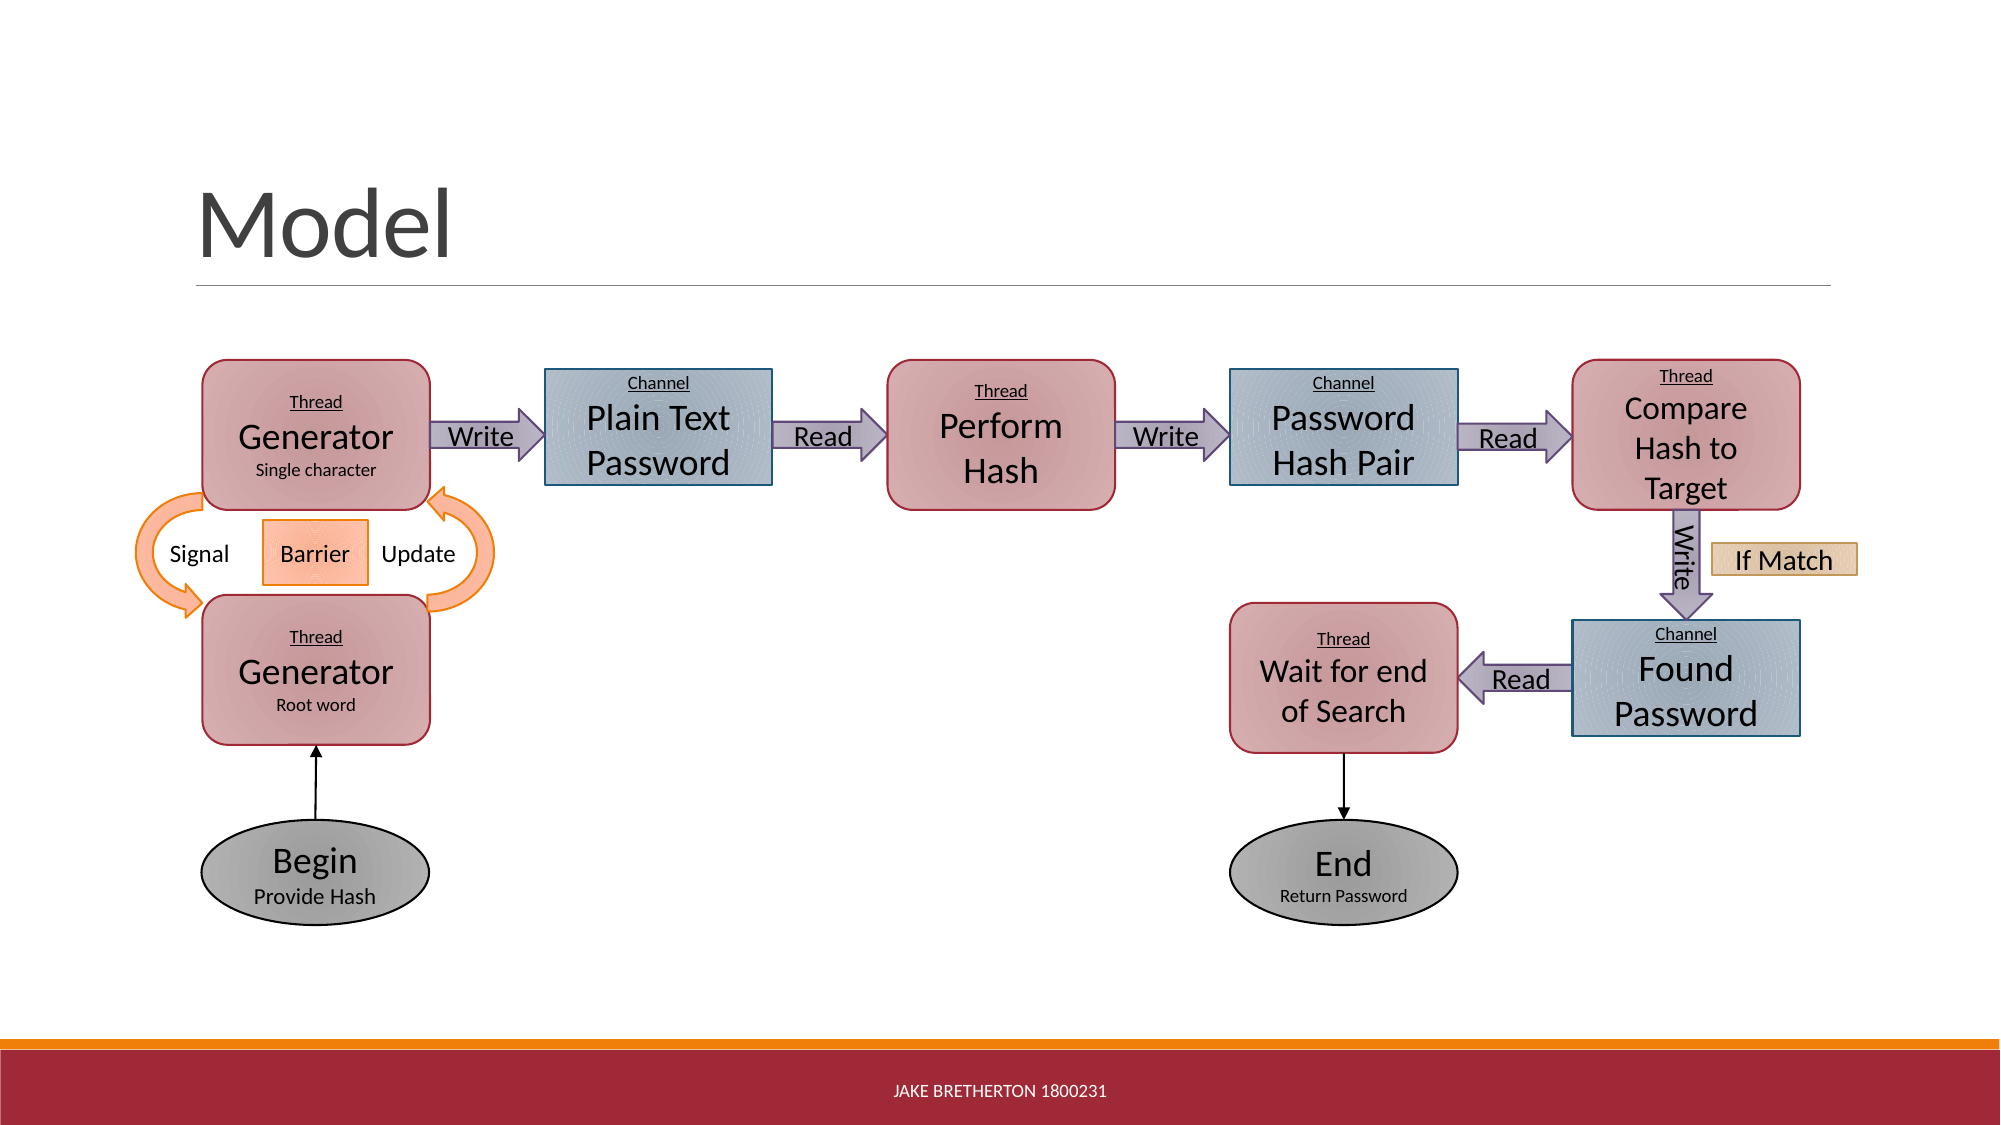

# Model
Thread
Compare Hash to Target
Thread
Generator
Single character
Thread
Perform Hash
Channel
Plain Text Password
Channel
Password Hash Pair
Write
Read
Write
Read

Barrier
Signal
Update
Write
If Match
Thread
Generator
Root word
Thread
Wait for end of Search
Channel
Found Password
Read
Begin
Provide Hash
End
Return Password
Jake Bretherton 1800231